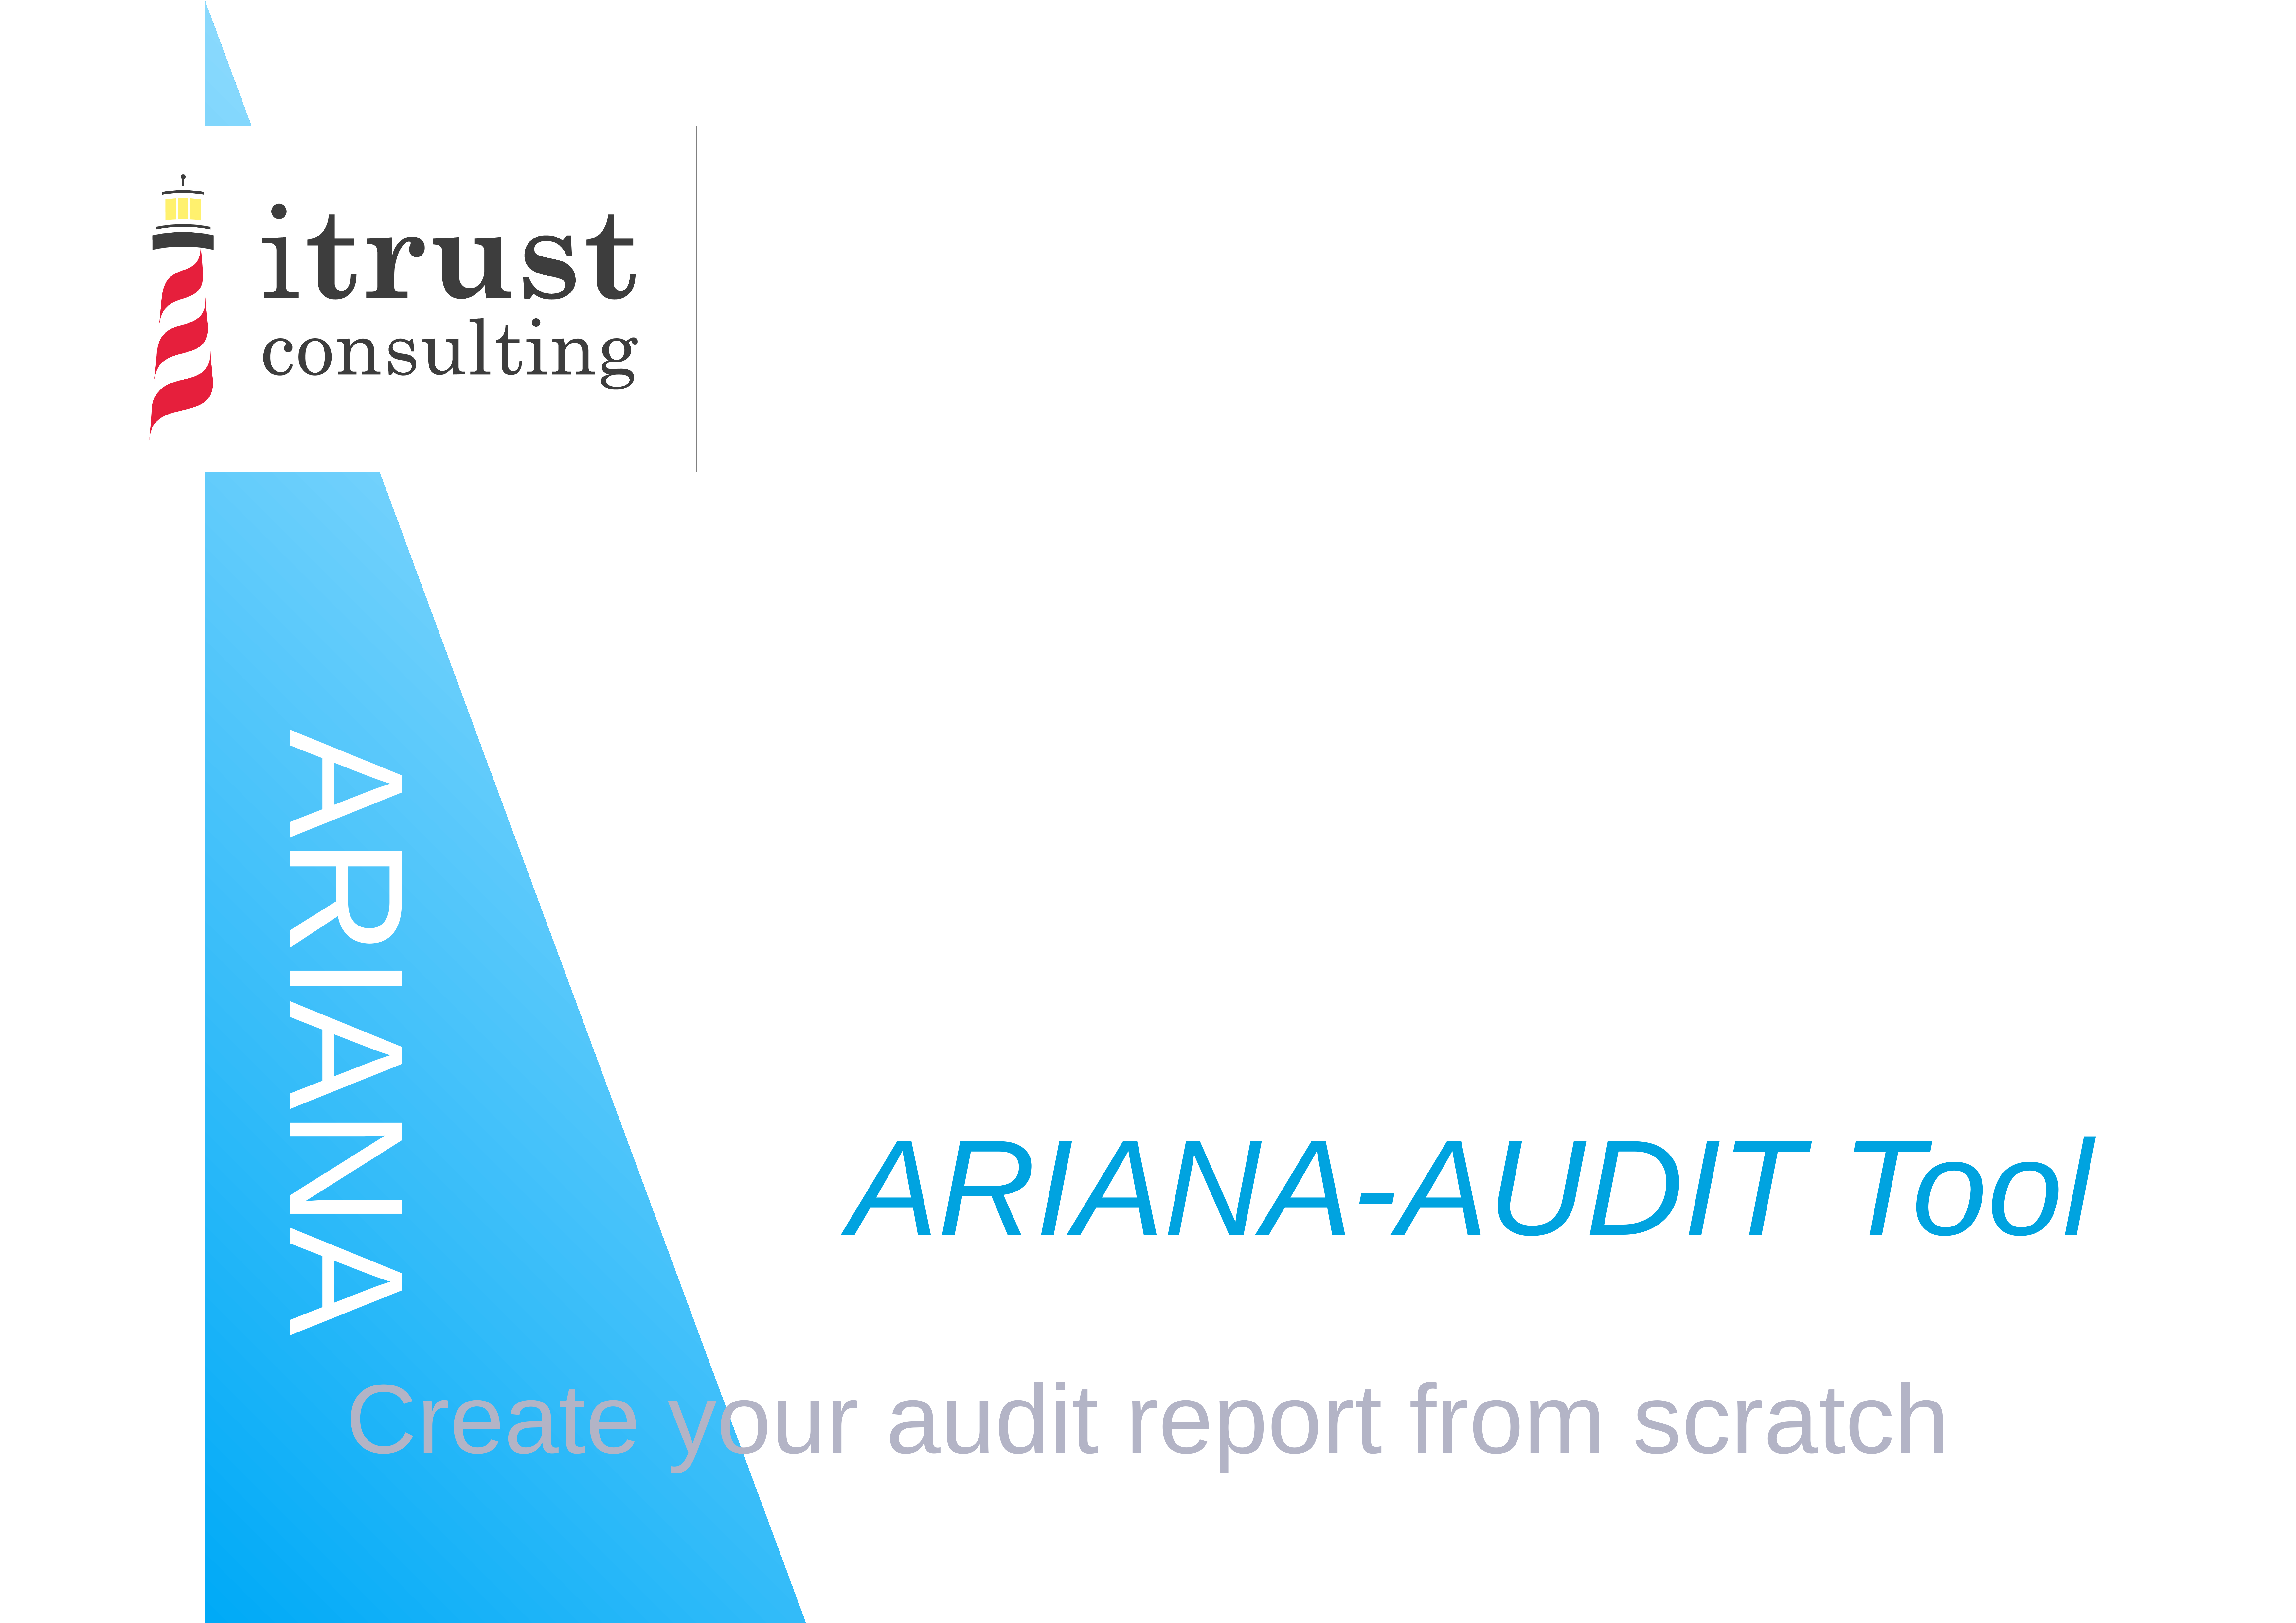

# ARIANA-AUDIT Tool
Create your audit report from scratch